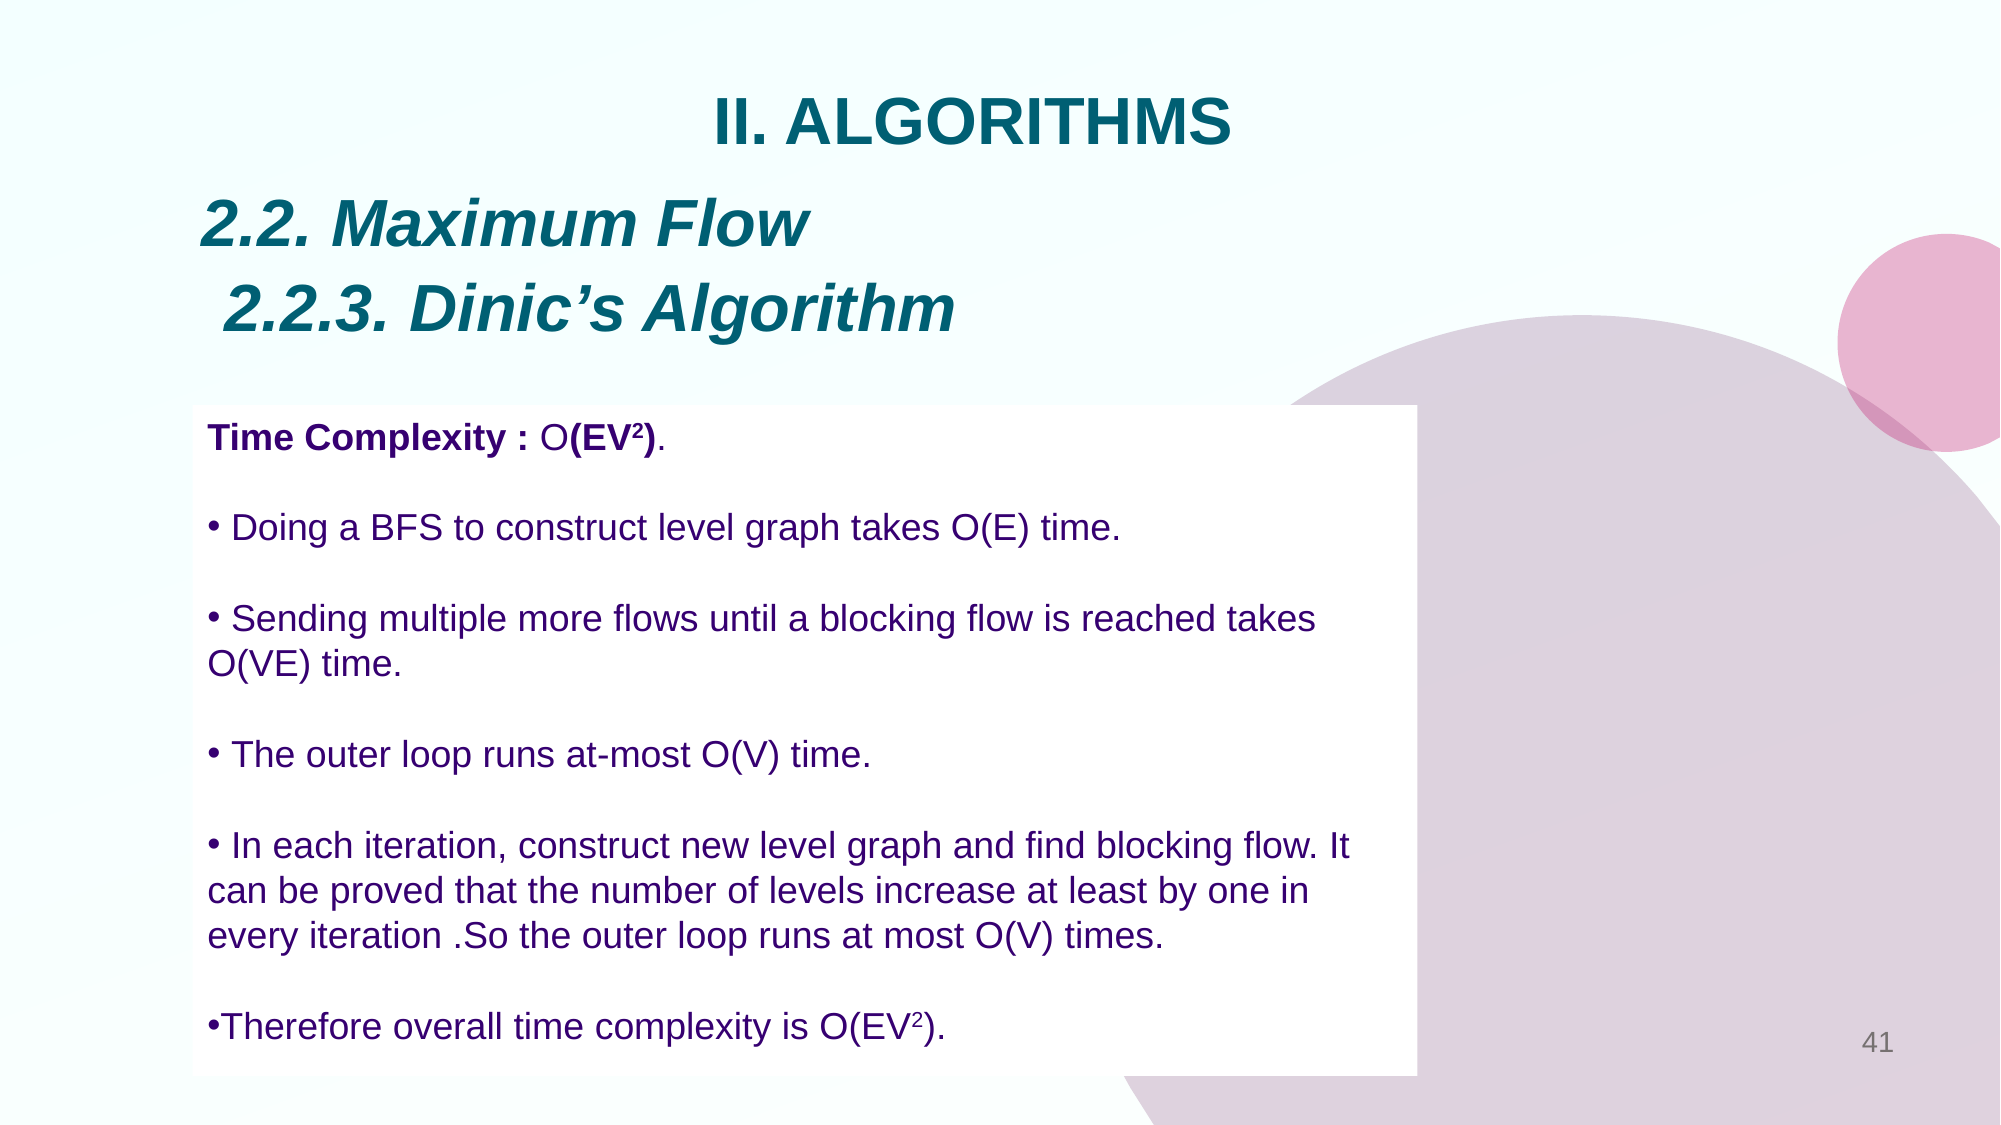

# II. ALGORITHMS
2.2. Maximum Flow
2.2.3. Dinic’s Algorithm
Time Complexity : O(EV2).
 Doing a BFS to construct level graph takes O(E) time.
 Sending multiple more flows until a blocking flow is reached takes O(VE) time.
 The outer loop runs at-most O(V) time.
 In each iteration, construct new level graph and find blocking flow. It can be proved that the number of levels increase at least by one in every iteration .So the outer loop runs at most O(V) times.
Therefore overall time complexity is O(EV2).

41